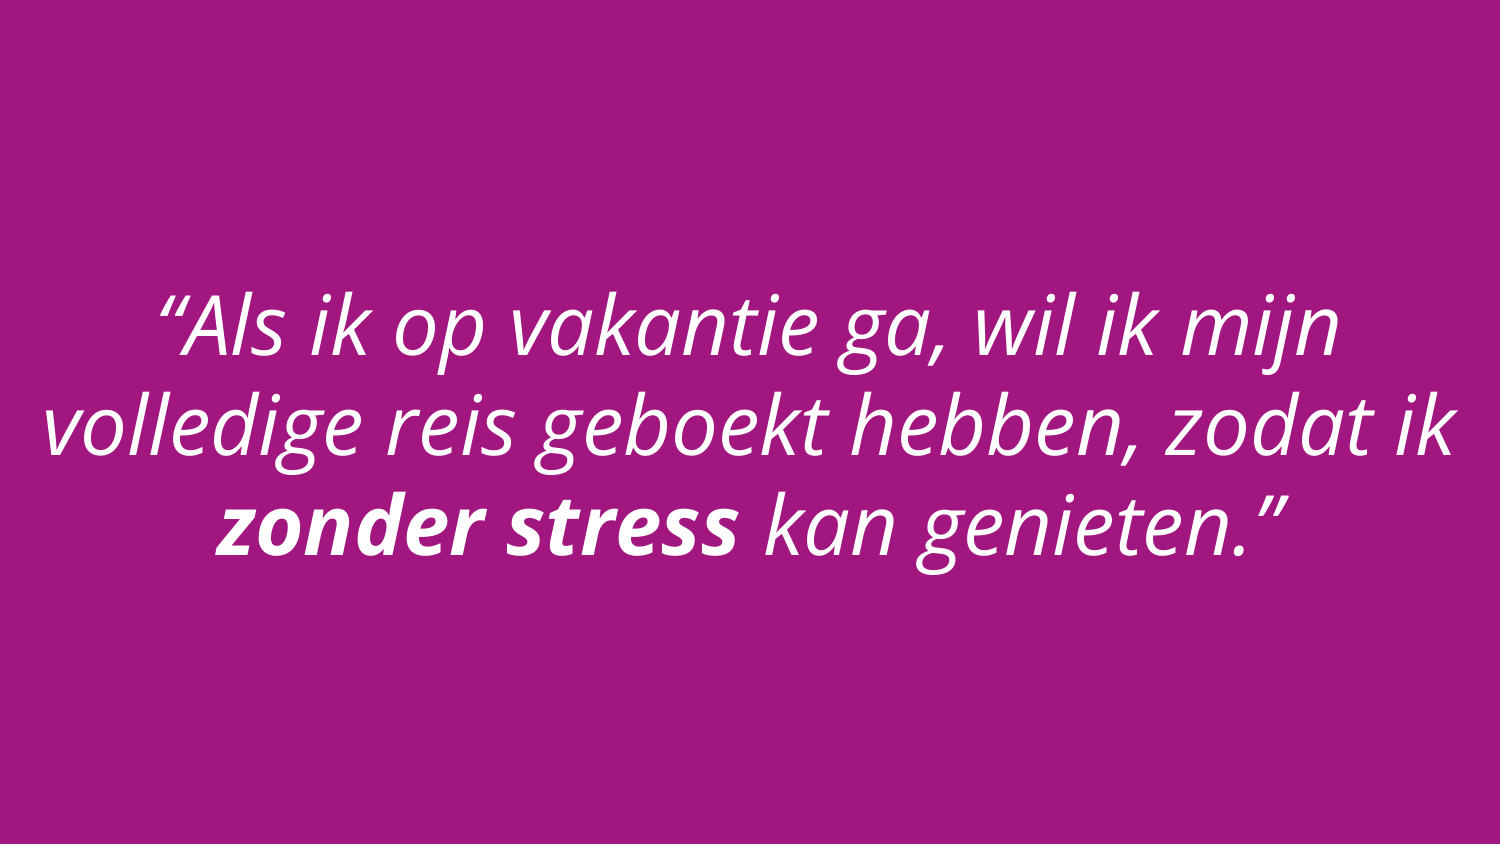

# “Als ik op vakantie ga, wil ik mijn volledige reis geboekt hebben, zodat ik zonder stress kan genieten.”